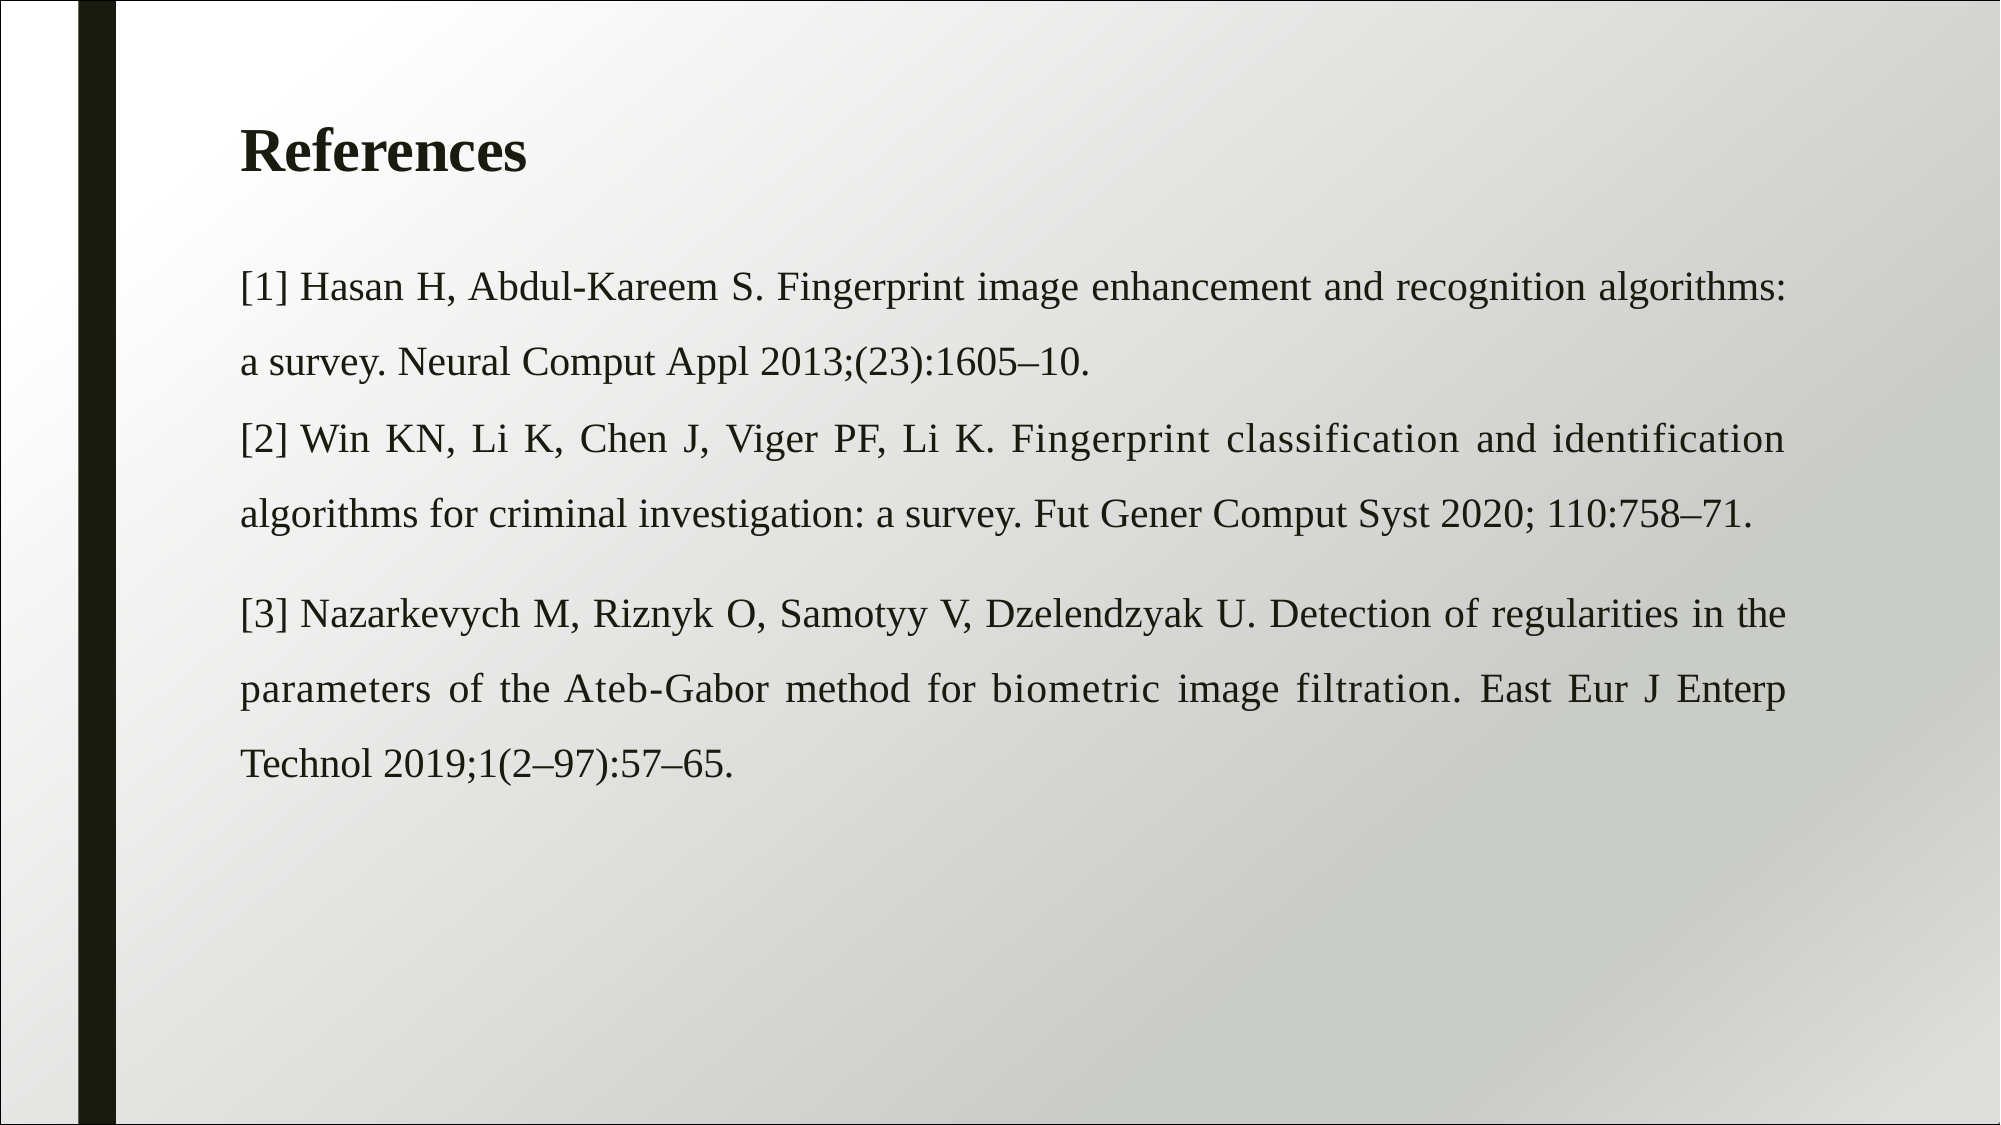

# References
[1] Hasan H, Abdul-Kareem S. Fingerprint image enhancement and recognition algorithms: a survey. Neural Comput Appl 2013;(23):1605–10.
[2] Win KN, Li K, Chen J, Viger PF, Li K. Fingerprint classification and identification algorithms for criminal investigation: a survey. Fut Gener Comput Syst 2020; 110:758–71.
[3] Nazarkevych M, Riznyk O, Samotyy V, Dzelendzyak U. Detection of regularities in the parameters of the Ateb-Gabor method for biometric image filtration. East Eur J Enterp Technol 2019;1(2–97):57–65.